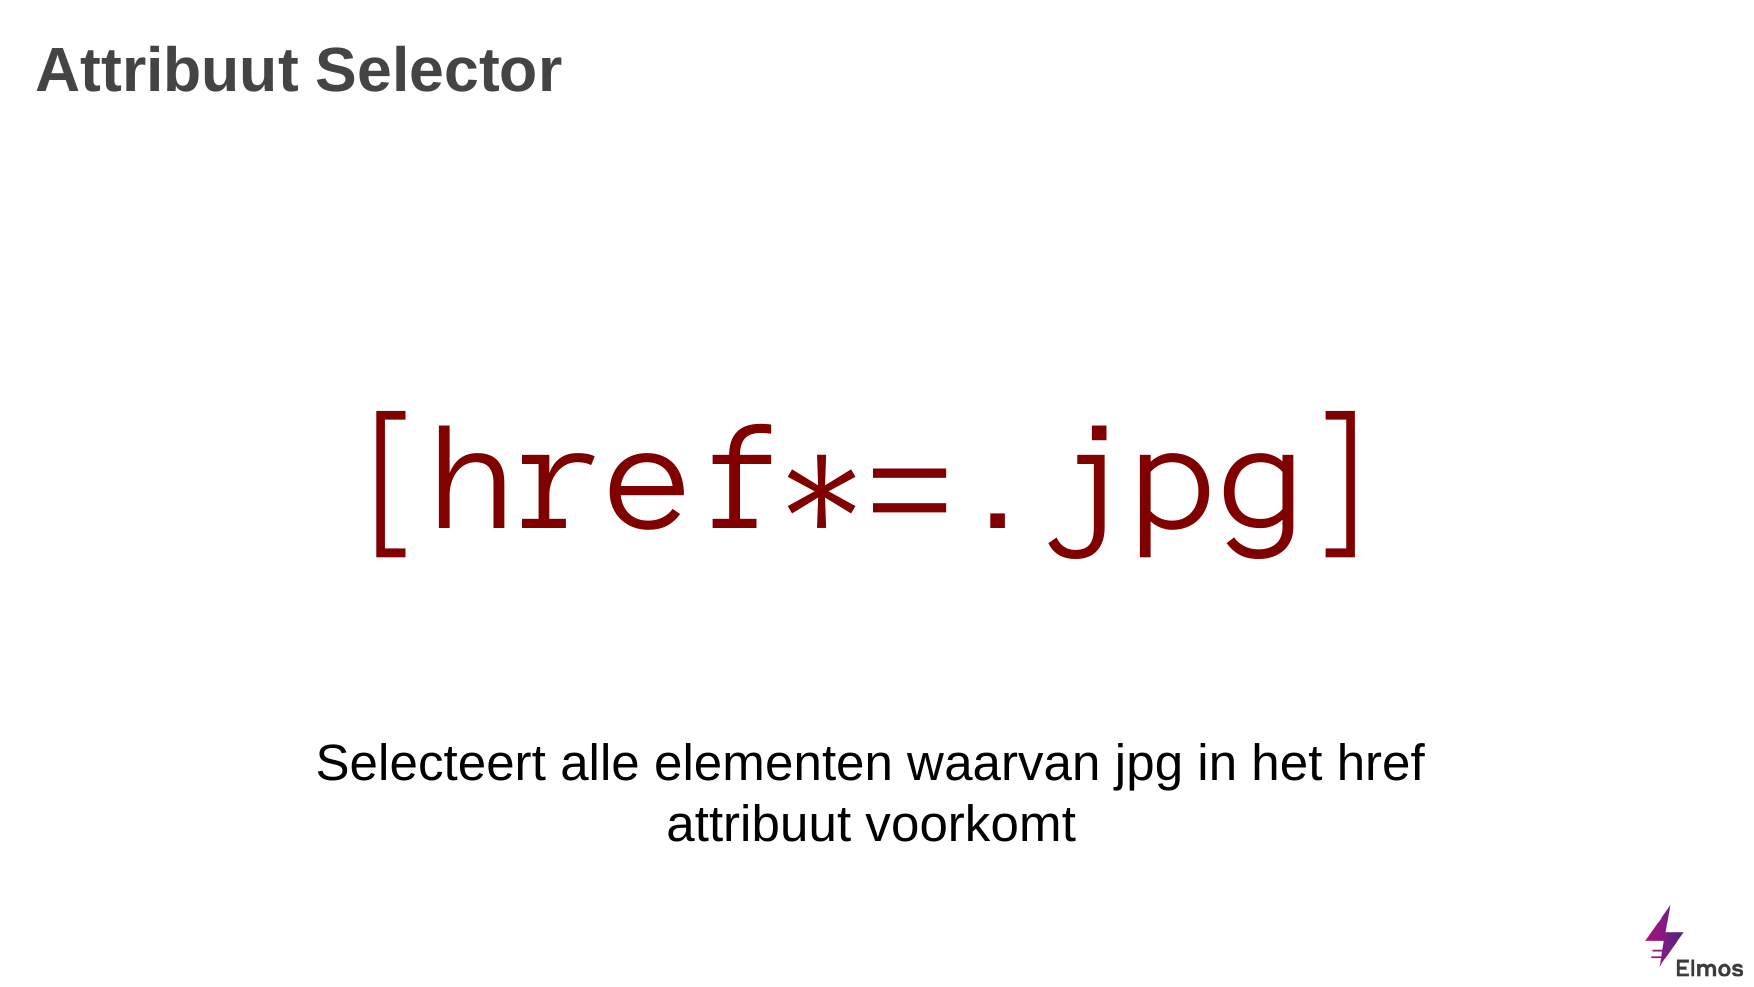

# Attribuut Selector

[href*=.jpg]
Selecteert alle elementen waarvan jpg in het href attribuut voorkomt